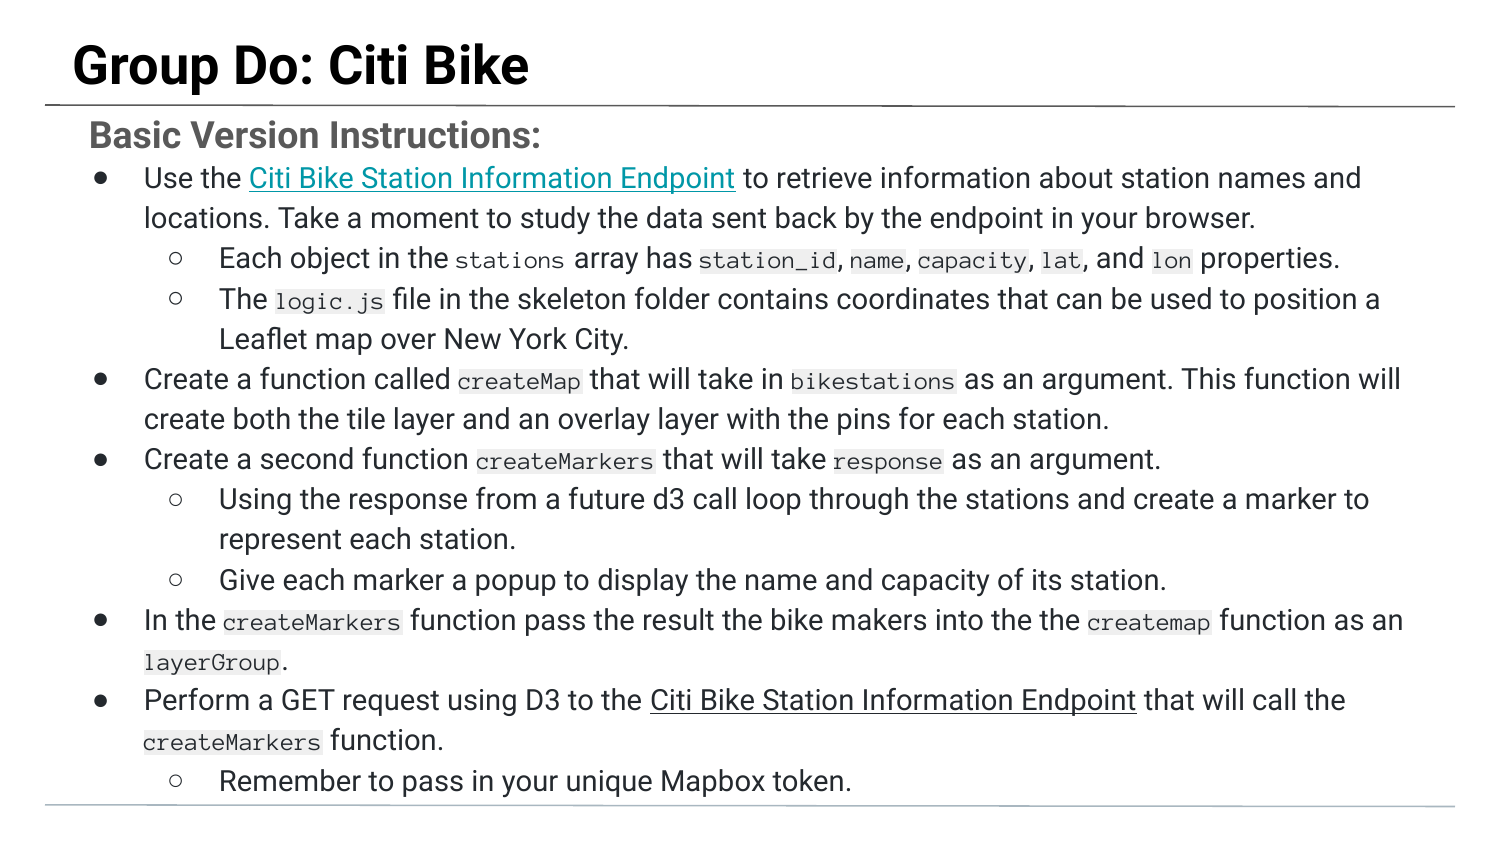

# Group Do: Citi Bike

Basic Version Instructions:
Use the Citi Bike Station Information Endpoint to retrieve information about station names and locations. Take a moment to study the data sent back by the endpoint in your browser.
Each object in the stations array has station_id, name, capacity, lat, and lon properties.
The logic.js file in the skeleton folder contains coordinates that can be used to position a Leaflet map over New York City.
Create a function called createMap that will take in bikestations as an argument. This function will create both the tile layer and an overlay layer with the pins for each station.
Create a second function createMarkers that will take response as an argument.
Using the response from a future d3 call loop through the stations and create a marker to represent each station.
Give each marker a popup to display the name and capacity of its station.
In the createMarkers function pass the result the bike makers into the the createmap function as an layerGroup.
Perform a GET request using D3 to the Citi Bike Station Information Endpoint that will call the createMarkers function.
Remember to pass in your unique Mapbox token.